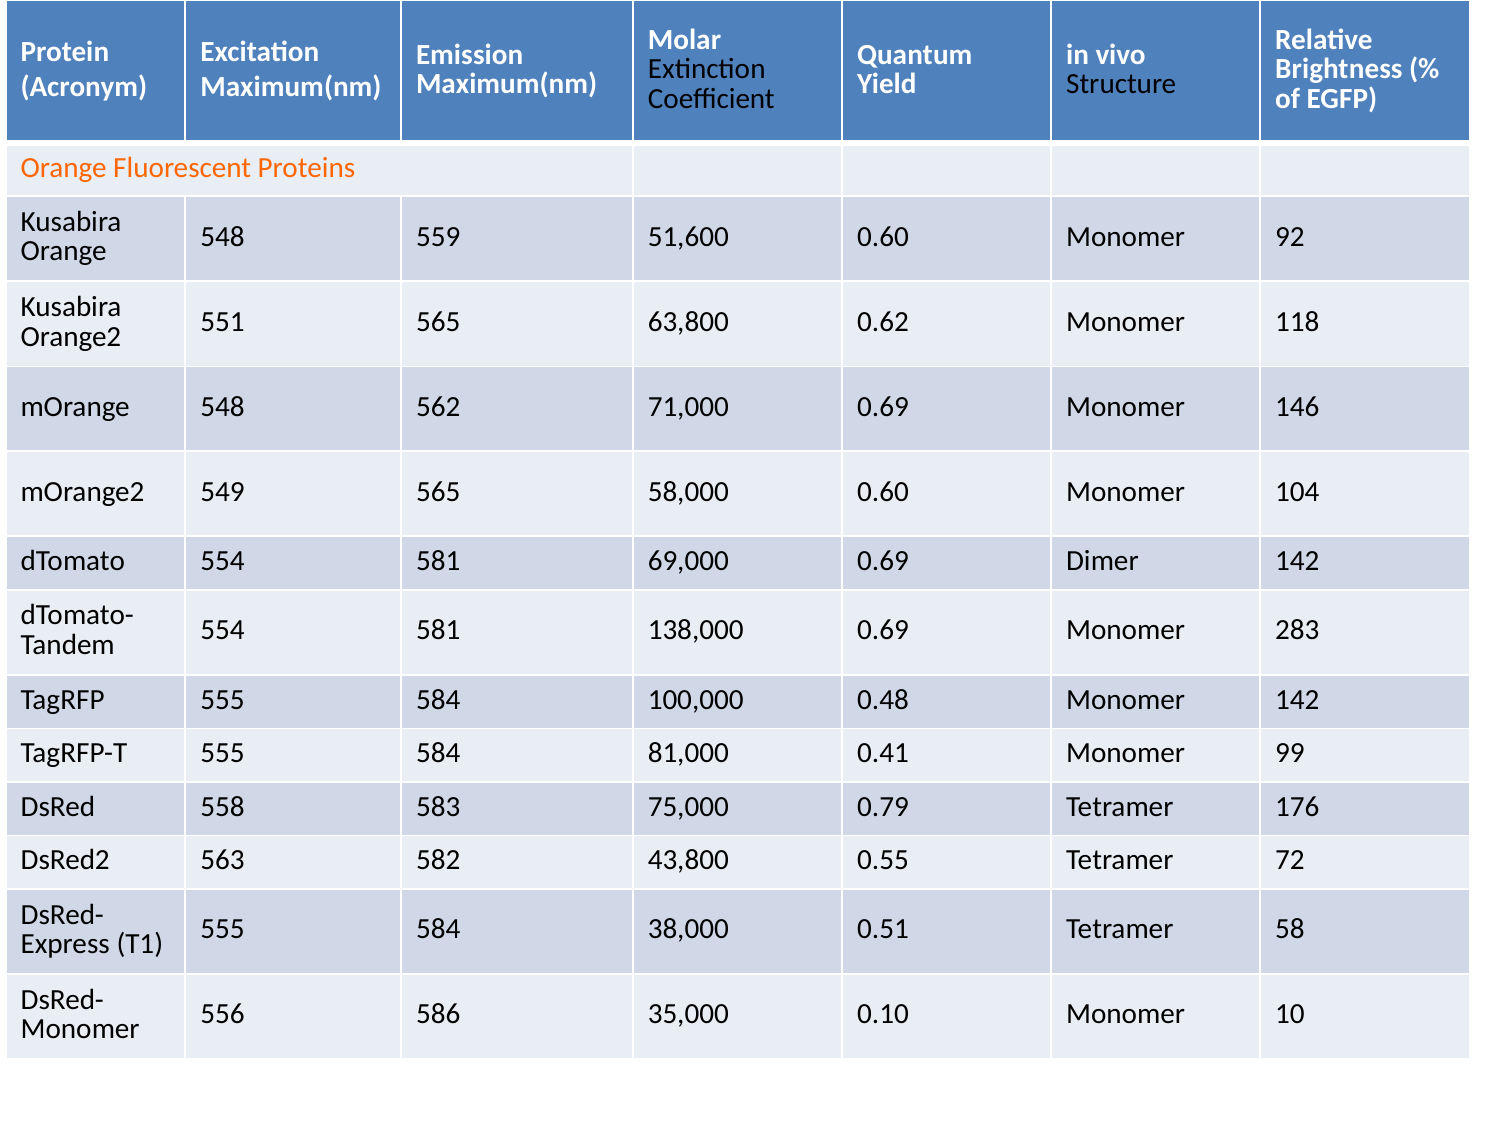

| Protein (Acronym) | Excitation Maximum(nm) | Emission Maximum(nm) | Molar Extinction Coefficient | Quantum Yield | in vivo Structure | Relative Brightness (% of EGFP) |
| --- | --- | --- | --- | --- | --- | --- |
| Orange Fluorescent Proteins |  |  |  |  |  |  |
| Kusabira Orange | 548 | 559 | 51,600 | 0.60 | Monomer | 92 |
| Kusabira Orange2 | 551 | 565 | 63,800 | 0.62 | Monomer | 118 |
| mOrange | 548 | 562 | 71,000 | 0.69 | Monomer | 146 |
| mOrange2 | 549 | 565 | 58,000 | 0.60 | Monomer | 104 |
| dTomato | 554 | 581 | 69,000 | 0.69 | Dimer | 142 |
| dTomato-Tandem | 554 | 581 | 138,000 | 0.69 | Monomer | 283 |
| TagRFP | 555 | 584 | 100,000 | 0.48 | Monomer | 142 |
| TagRFP-T | 555 | 584 | 81,000 | 0.41 | Monomer | 99 |
| DsRed | 558 | 583 | 75,000 | 0.79 | Tetramer | 176 |
| DsRed2 | 563 | 582 | 43,800 | 0.55 | Tetramer | 72 |
| DsRed-Express (T1) | 555 | 584 | 38,000 | 0.51 | Tetramer | 58 |
| DsRed-Monomer | 556 | 586 | 35,000 | 0.10 | Monomer | 10 |